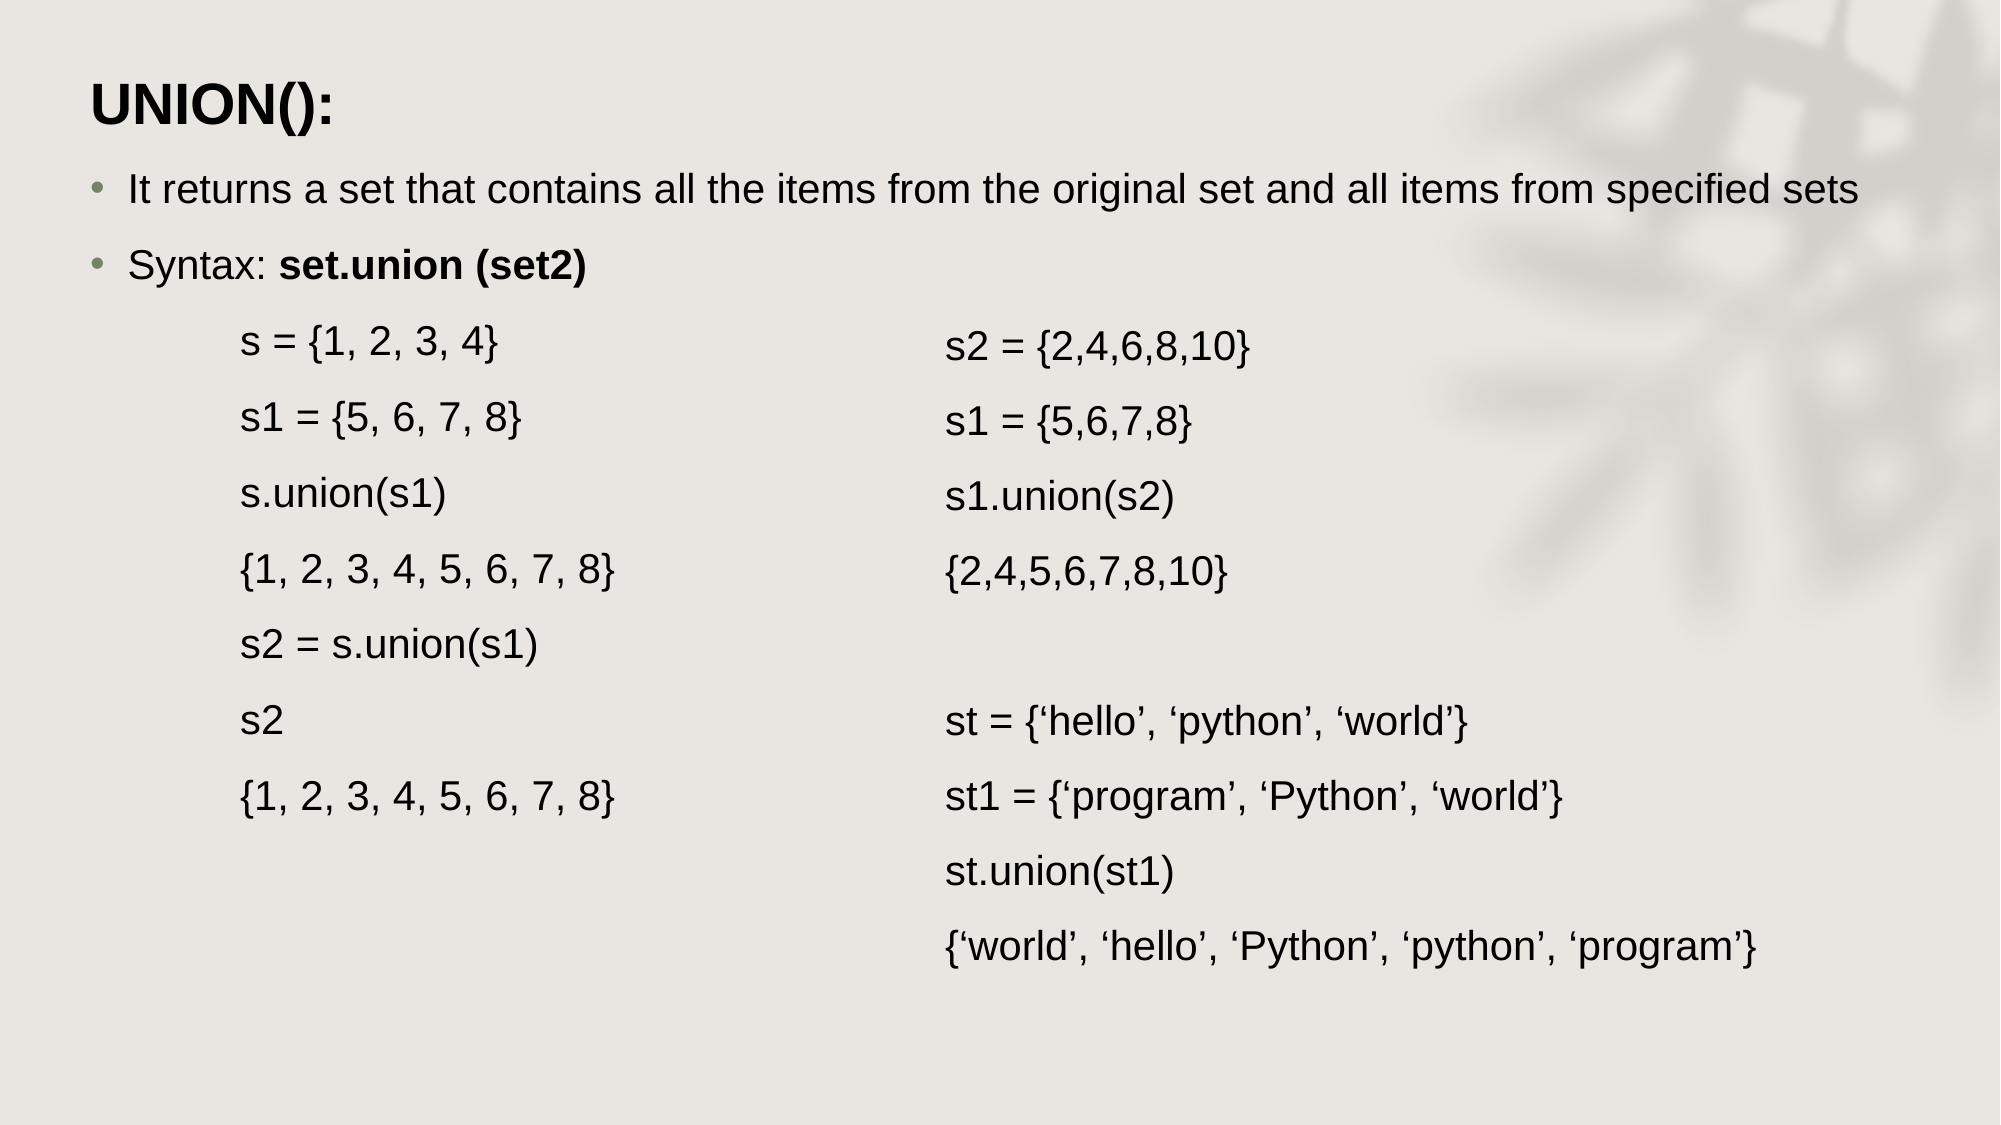

UNION():
It returns a set that contains all the items from the original set and all items from specified sets
Syntax: set.union (set2)
	s = {1, 2, 3, 4}
	s1 = {5, 6, 7, 8}
	s.union(s1)
	{1, 2, 3, 4, 5, 6, 7, 8}
	s2 = s.union(s1)
	s2
	{1, 2, 3, 4, 5, 6, 7, 8}
s2 = {2,4,6,8,10}
s1 = {5,6,7,8}
s1.union(s2)
{2,4,5,6,7,8,10}

st = {‘hello’, ‘python’, ‘world’}
st1 = {‘program’, ‘Python’, ‘world’}
st.union(st1)
{‘world’, ‘hello’, ‘Python’, ‘python’, ‘program’}